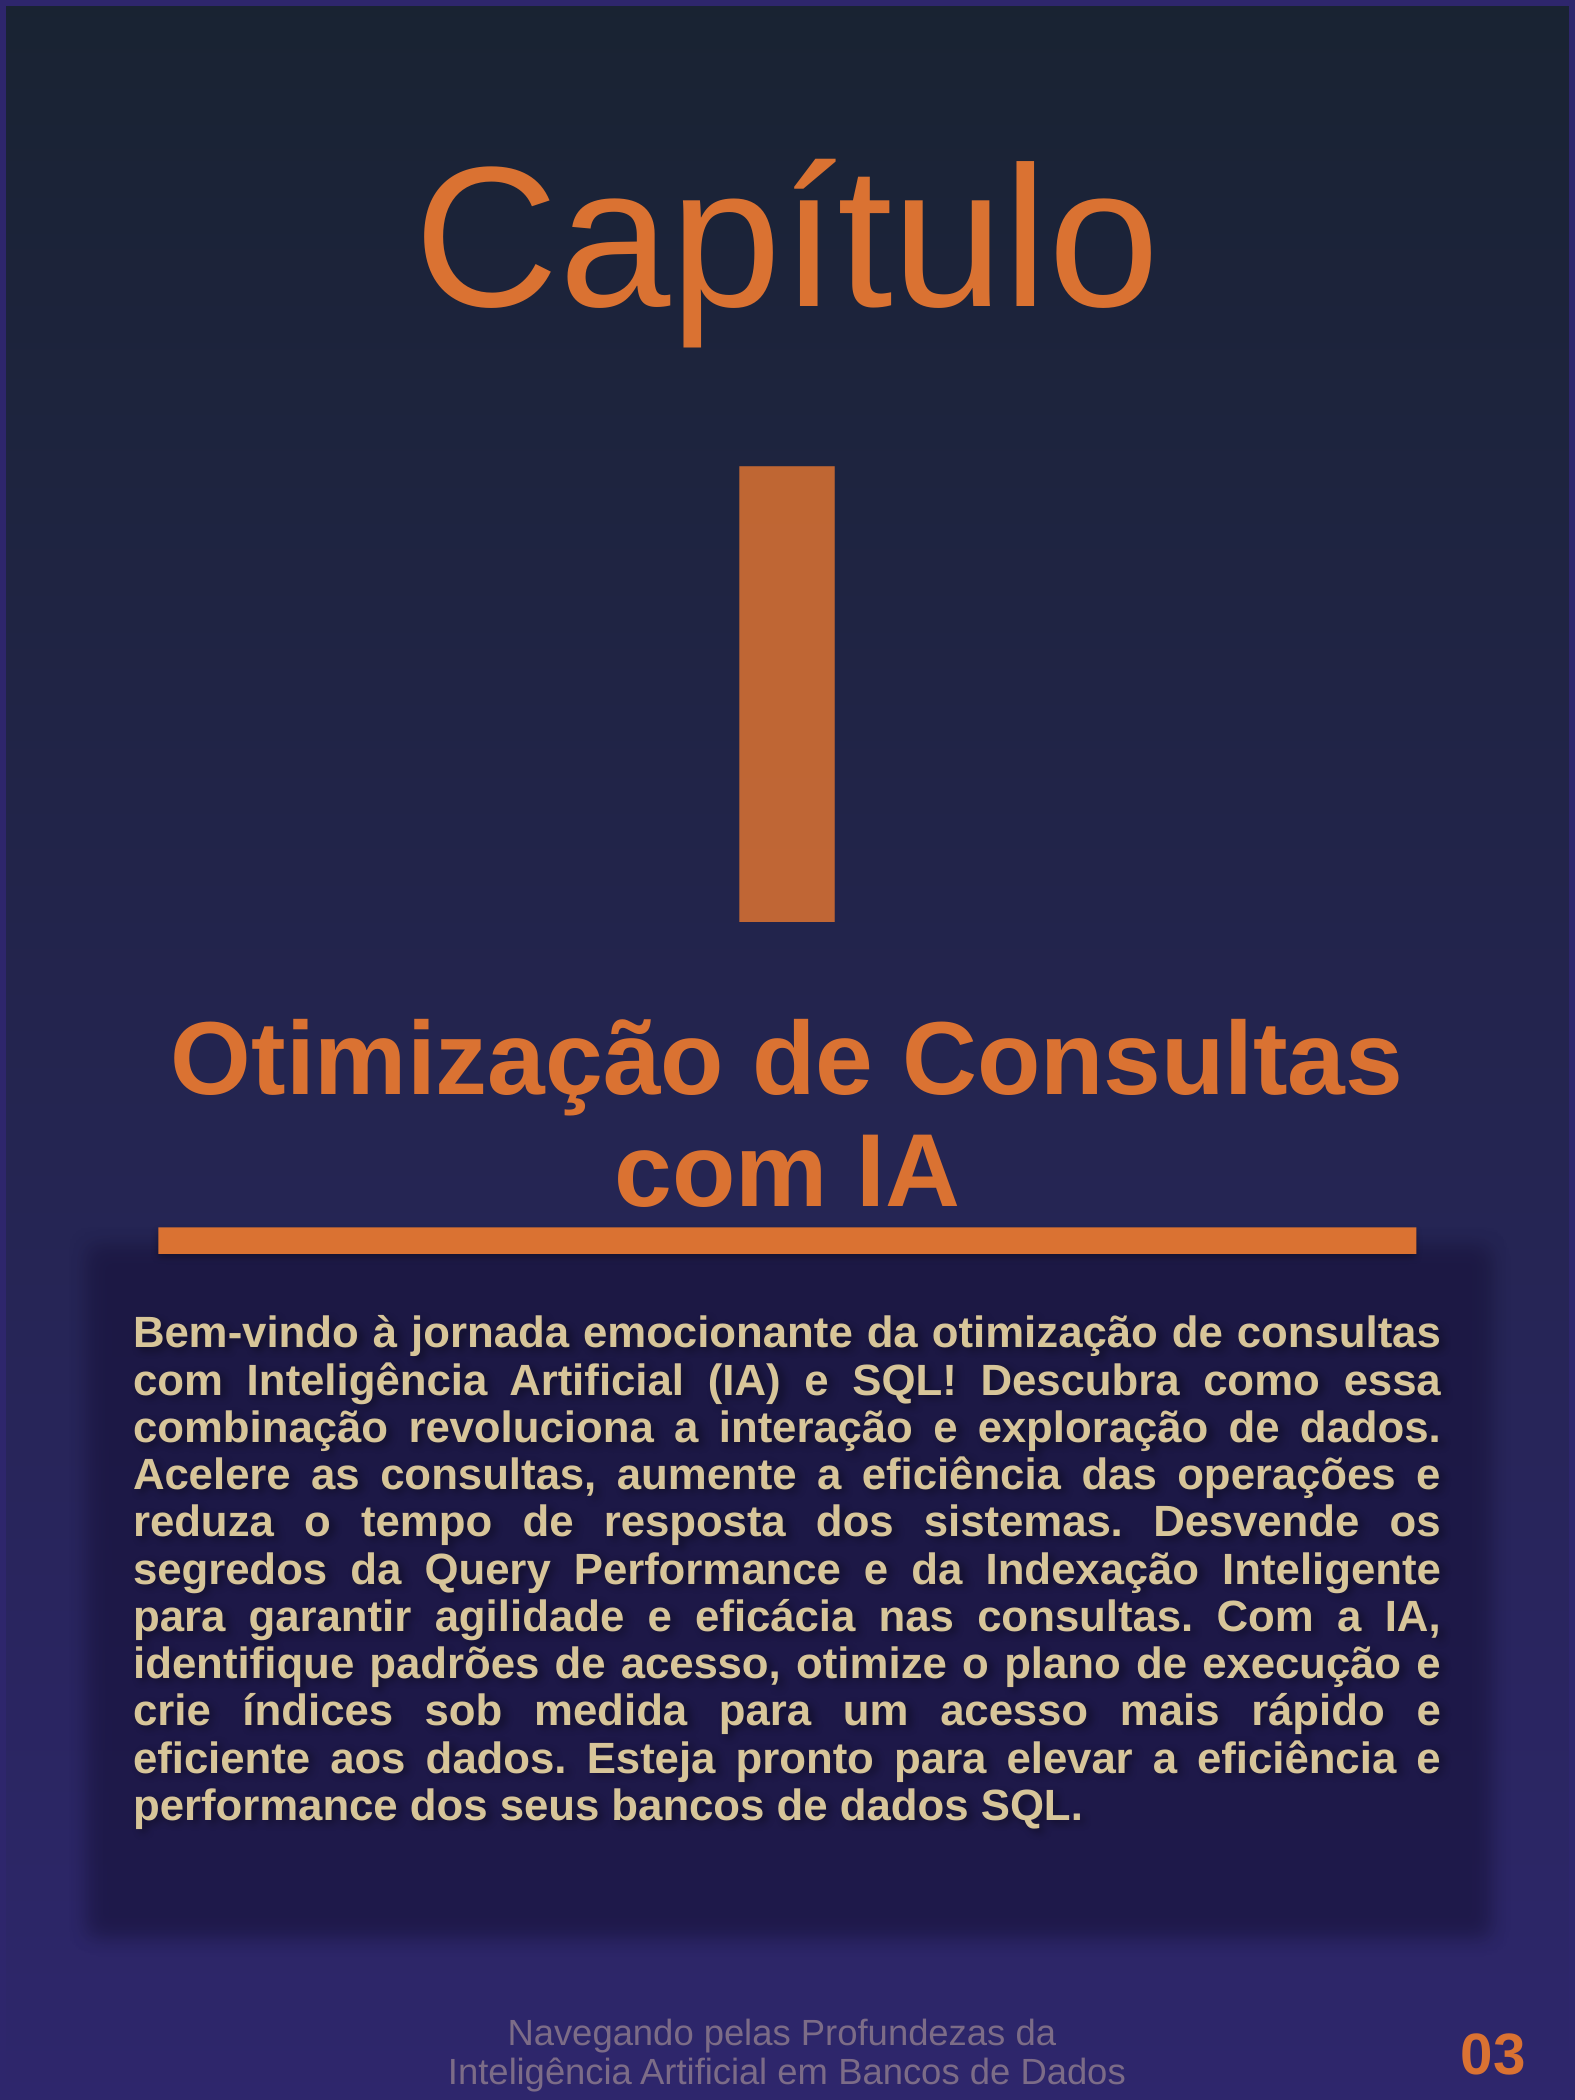

Capítulo
I
Otimização de Consultas com IA

Bem-vindo à jornada emocionante da otimização de consultas com Inteligência Artificial (IA) e SQL! Descubra como essa combinação revoluciona a interação e exploração de dados. Acelere as consultas, aumente a eficiência das operações e reduza o tempo de resposta dos sistemas. Desvende os segredos da Query Performance e da Indexação Inteligente para garantir agilidade e eficácia nas consultas. Com a IA, identifique padrões de acesso, otimize o plano de execução e crie índices sob medida para um acesso mais rápido e eficiente aos dados. Esteja pronto para elevar a eficiência e performance dos seus bancos de dados SQL.
Navegando pelas Profundezas da
Inteligência Artificial em Bancos de Dados
03